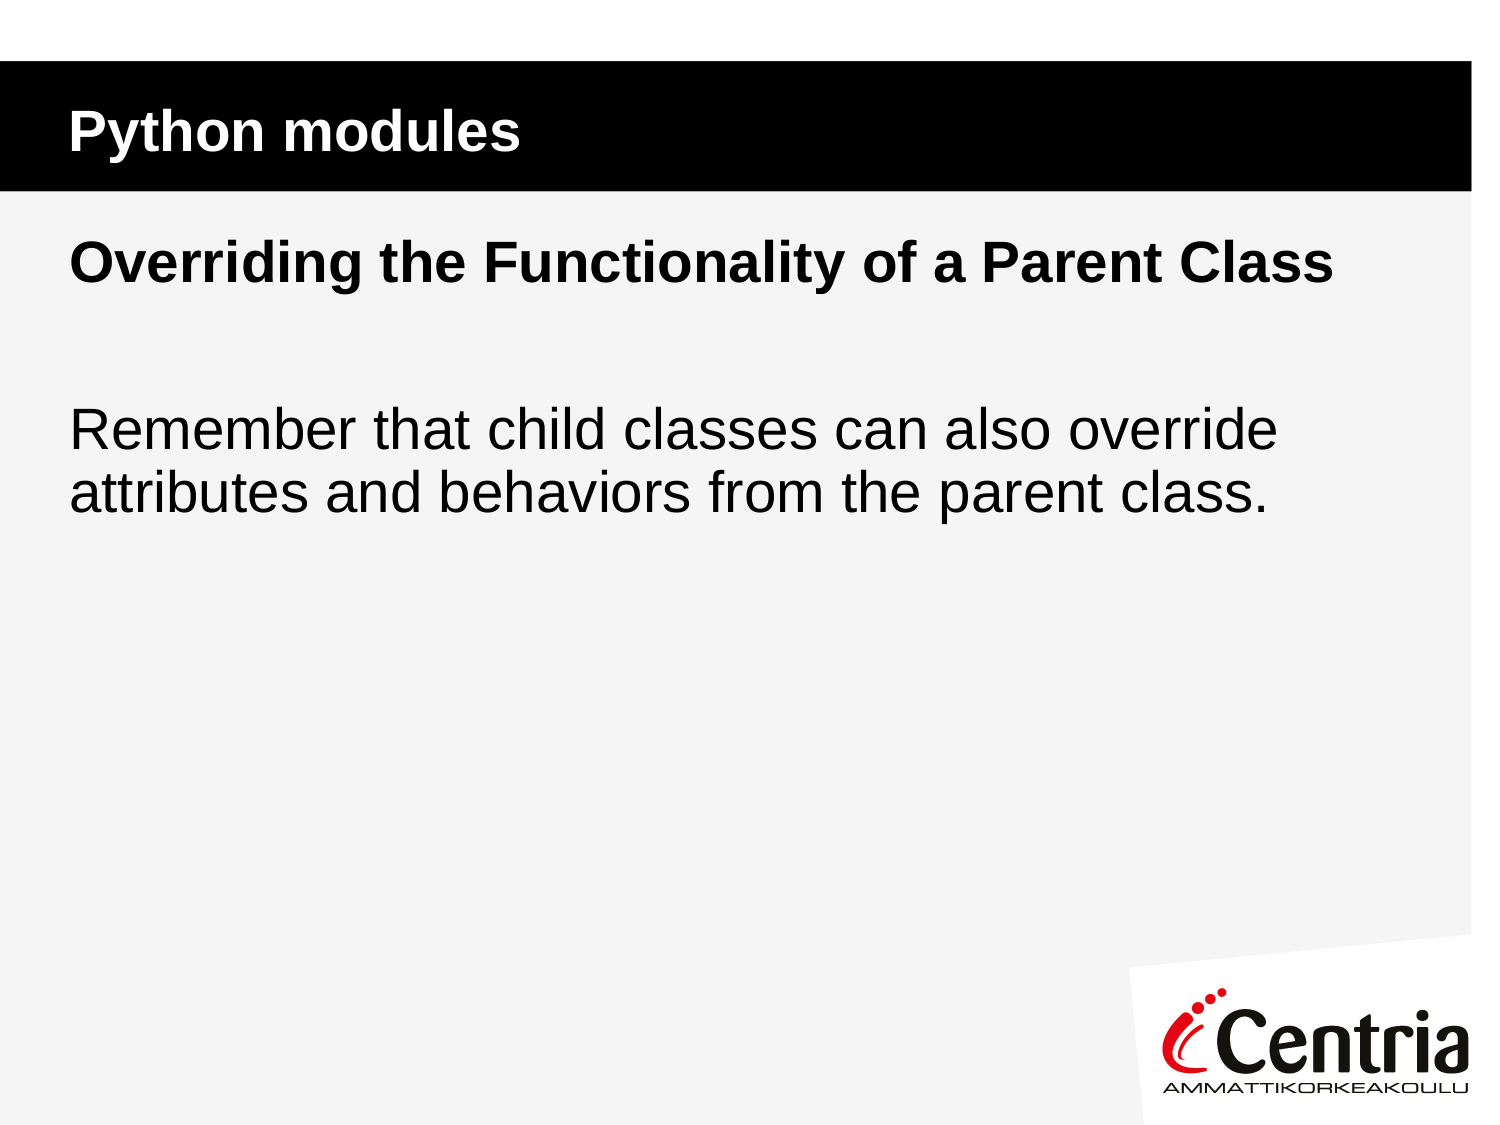

Python modules
Overriding the Functionality of a Parent Class

Remember that child classes can also override attributes and behaviors from the parent class.